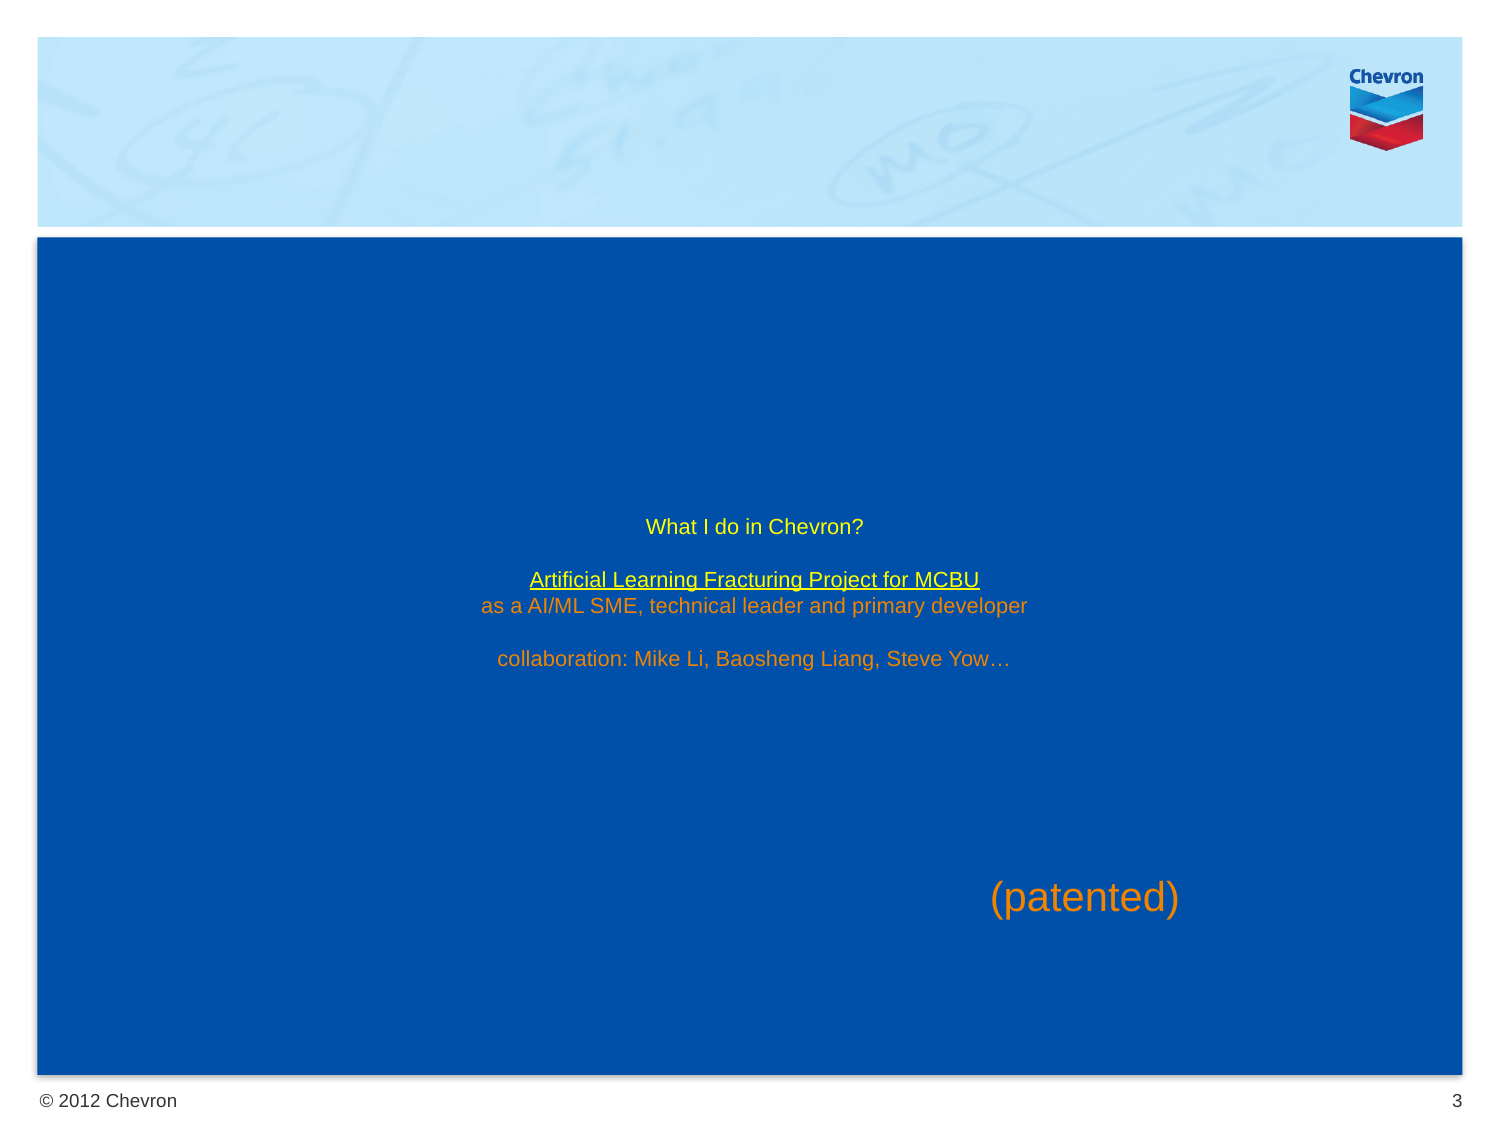

# What I do in Chevron? Artificial Learning Fracturing Project for MCBU as a AI/ML SME, technical leader and primary developer collaboration: Mike Li, Baosheng Liang, Steve Yow…
(patented)
3